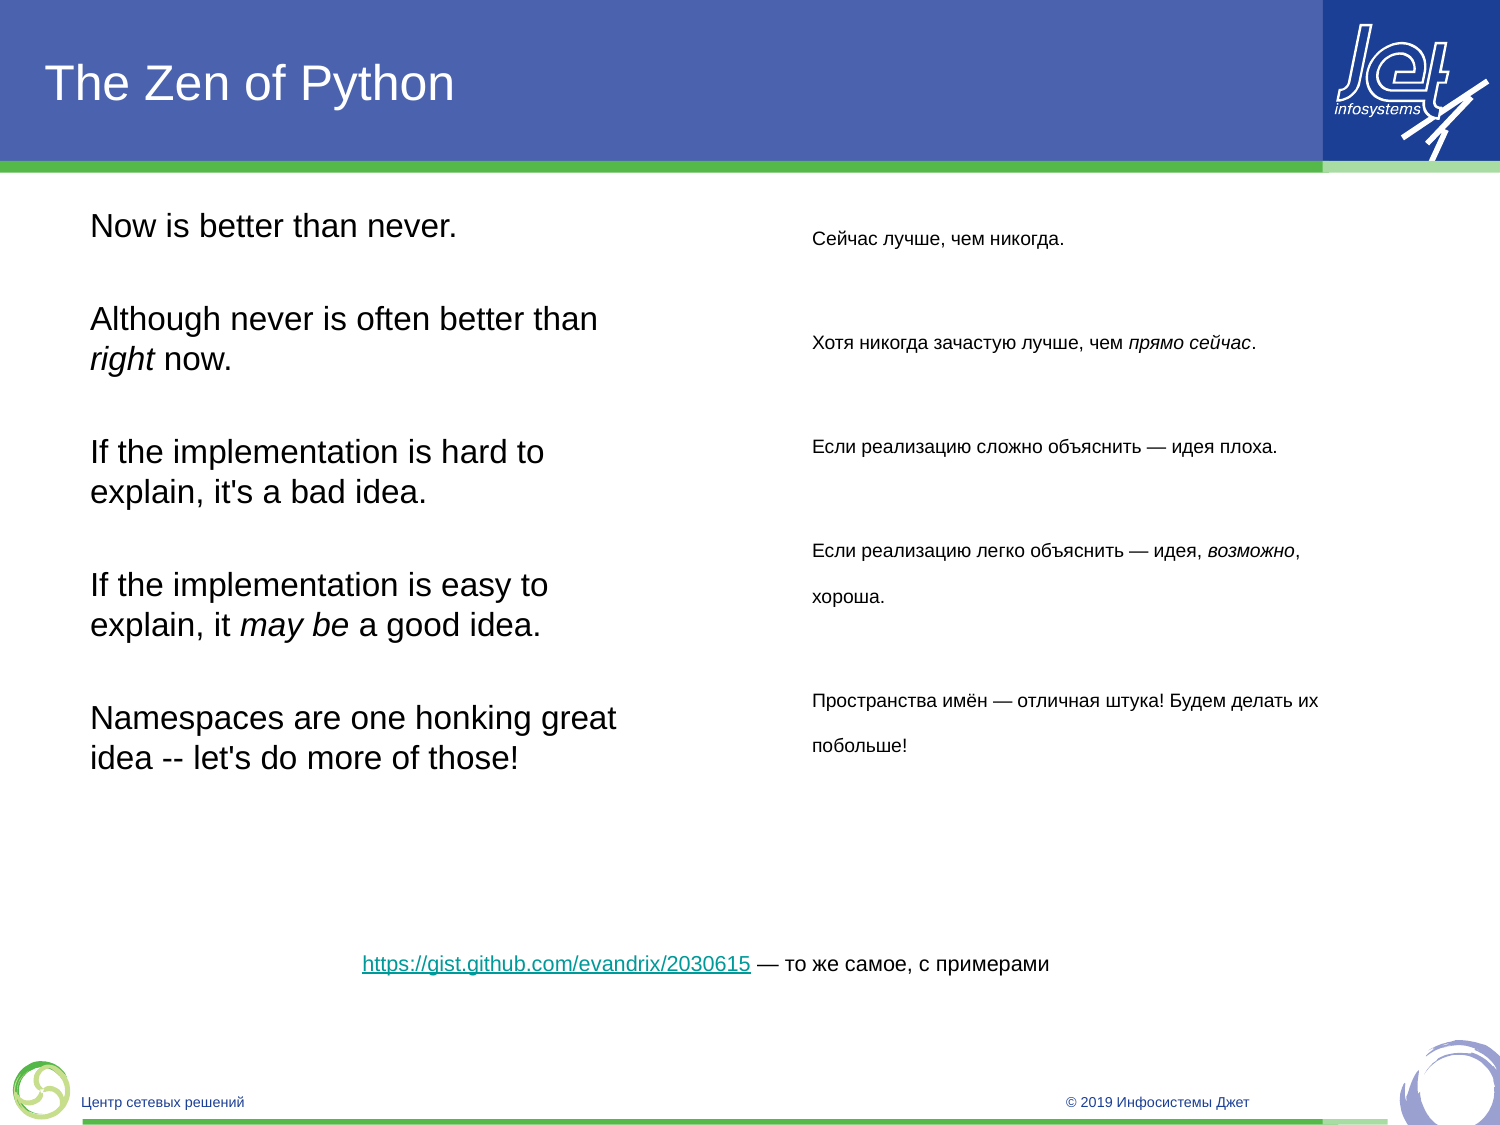

# The Zen of Python
Now is better than never.

Although never is often better than right now.

If the implementation is hard to explain, it's a bad idea.

If the implementation is easy to explain, it may be a good idea.

Namespaces are one honking great idea -- let's do more of those!
Сейчас лучше, чем никогда.

Хотя никогда зачастую лучше, чем прямо сейчас.

Если реализацию сложно объяснить — идея плоха.

Если реализацию легко объяснить — идея, возможно, хороша.

Пространства имён — отличная штука! Будем делать их побольше!
https://gist.github.com/evandrix/2030615 — то же самое, с примерами